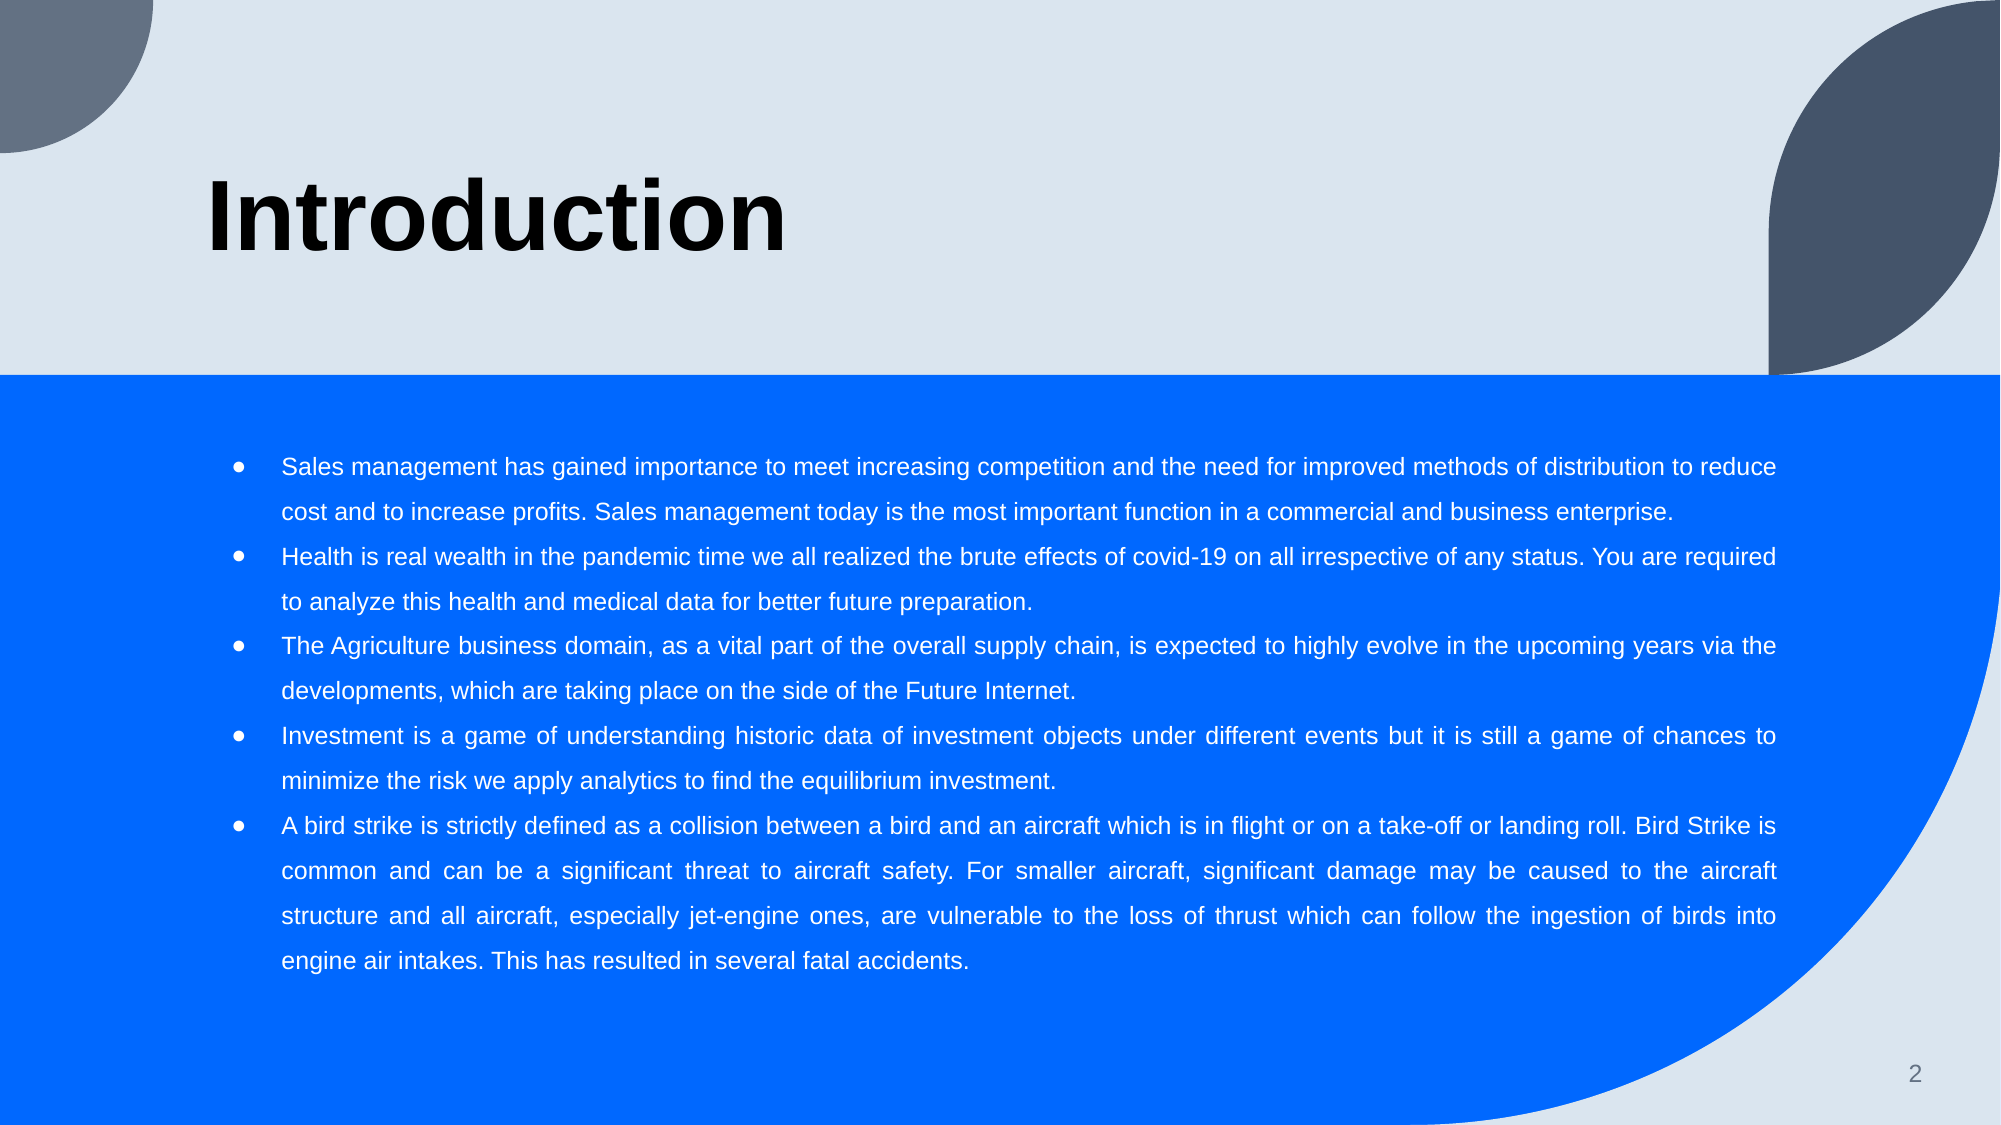

# Introduction
Sales management has gained importance to meet increasing competition and the need for improved methods of distribution to reduce cost and to increase profits. Sales management today is the most important function in a commercial and business enterprise.
Health is real wealth in the pandemic time we all realized the brute effects of covid-19 on all irrespective of any status. You are required to analyze this health and medical data for better future preparation.
The Agriculture business domain, as a vital part of the overall supply chain, is expected to highly evolve in the upcoming years via the developments, which are taking place on the side of the Future Internet.
Investment is a game of understanding historic data of investment objects under different events but it is still a game of chances to minimize the risk we apply analytics to find the equilibrium investment.
A bird strike is strictly defined as a collision between a bird and an aircraft which is in flight or on a take-off or landing roll. Bird Strike is common and can be a significant threat to aircraft safety. For smaller aircraft, significant damage may be caused to the aircraft structure and all aircraft, especially jet-engine ones, are vulnerable to the loss of thrust which can follow the ingestion of birds into engine air intakes. This has resulted in several fatal accidents.
2